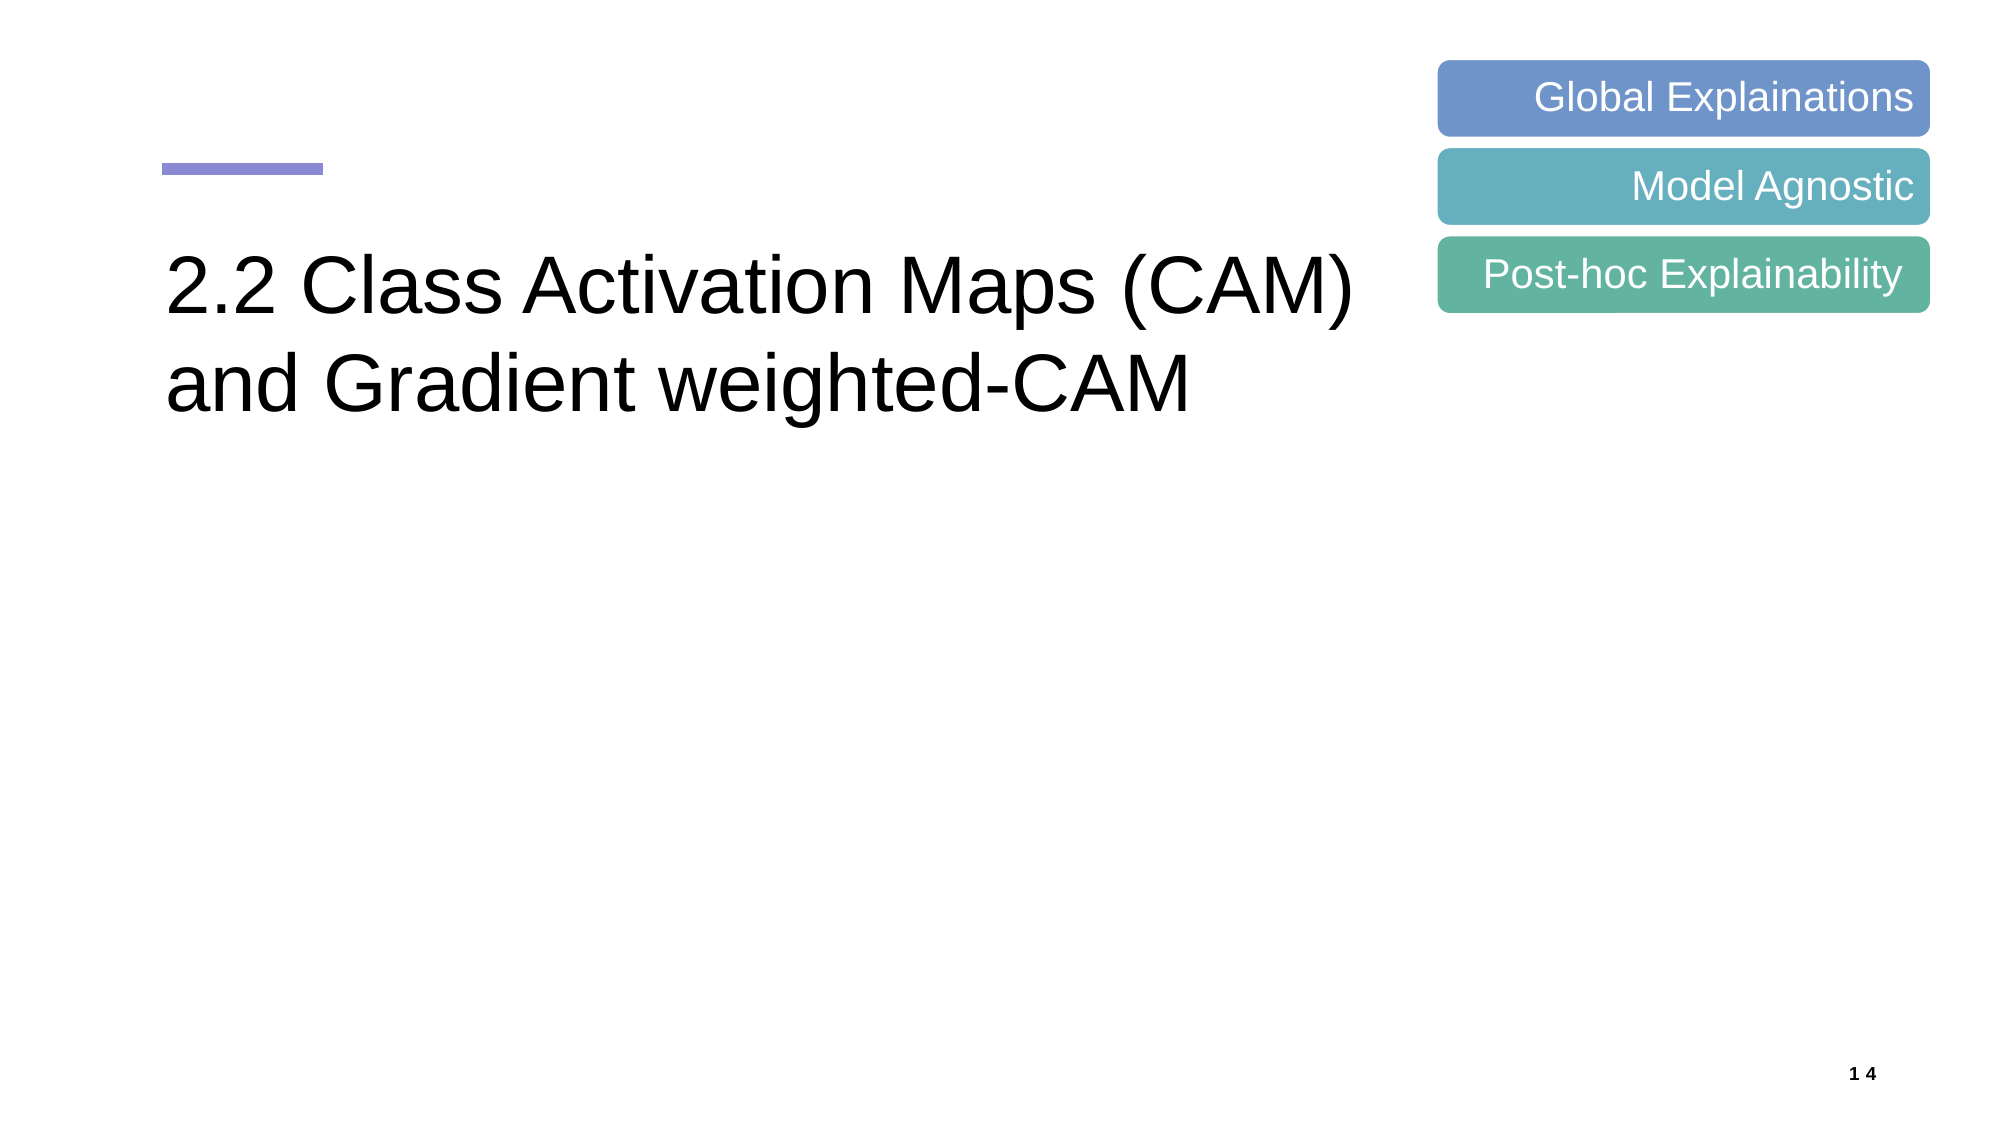

Global Explainations
Model Agnostic
Post-hoc Explainability
# 2.2 Class Activation Maps (CAM) and Gradient weighted-CAM
14